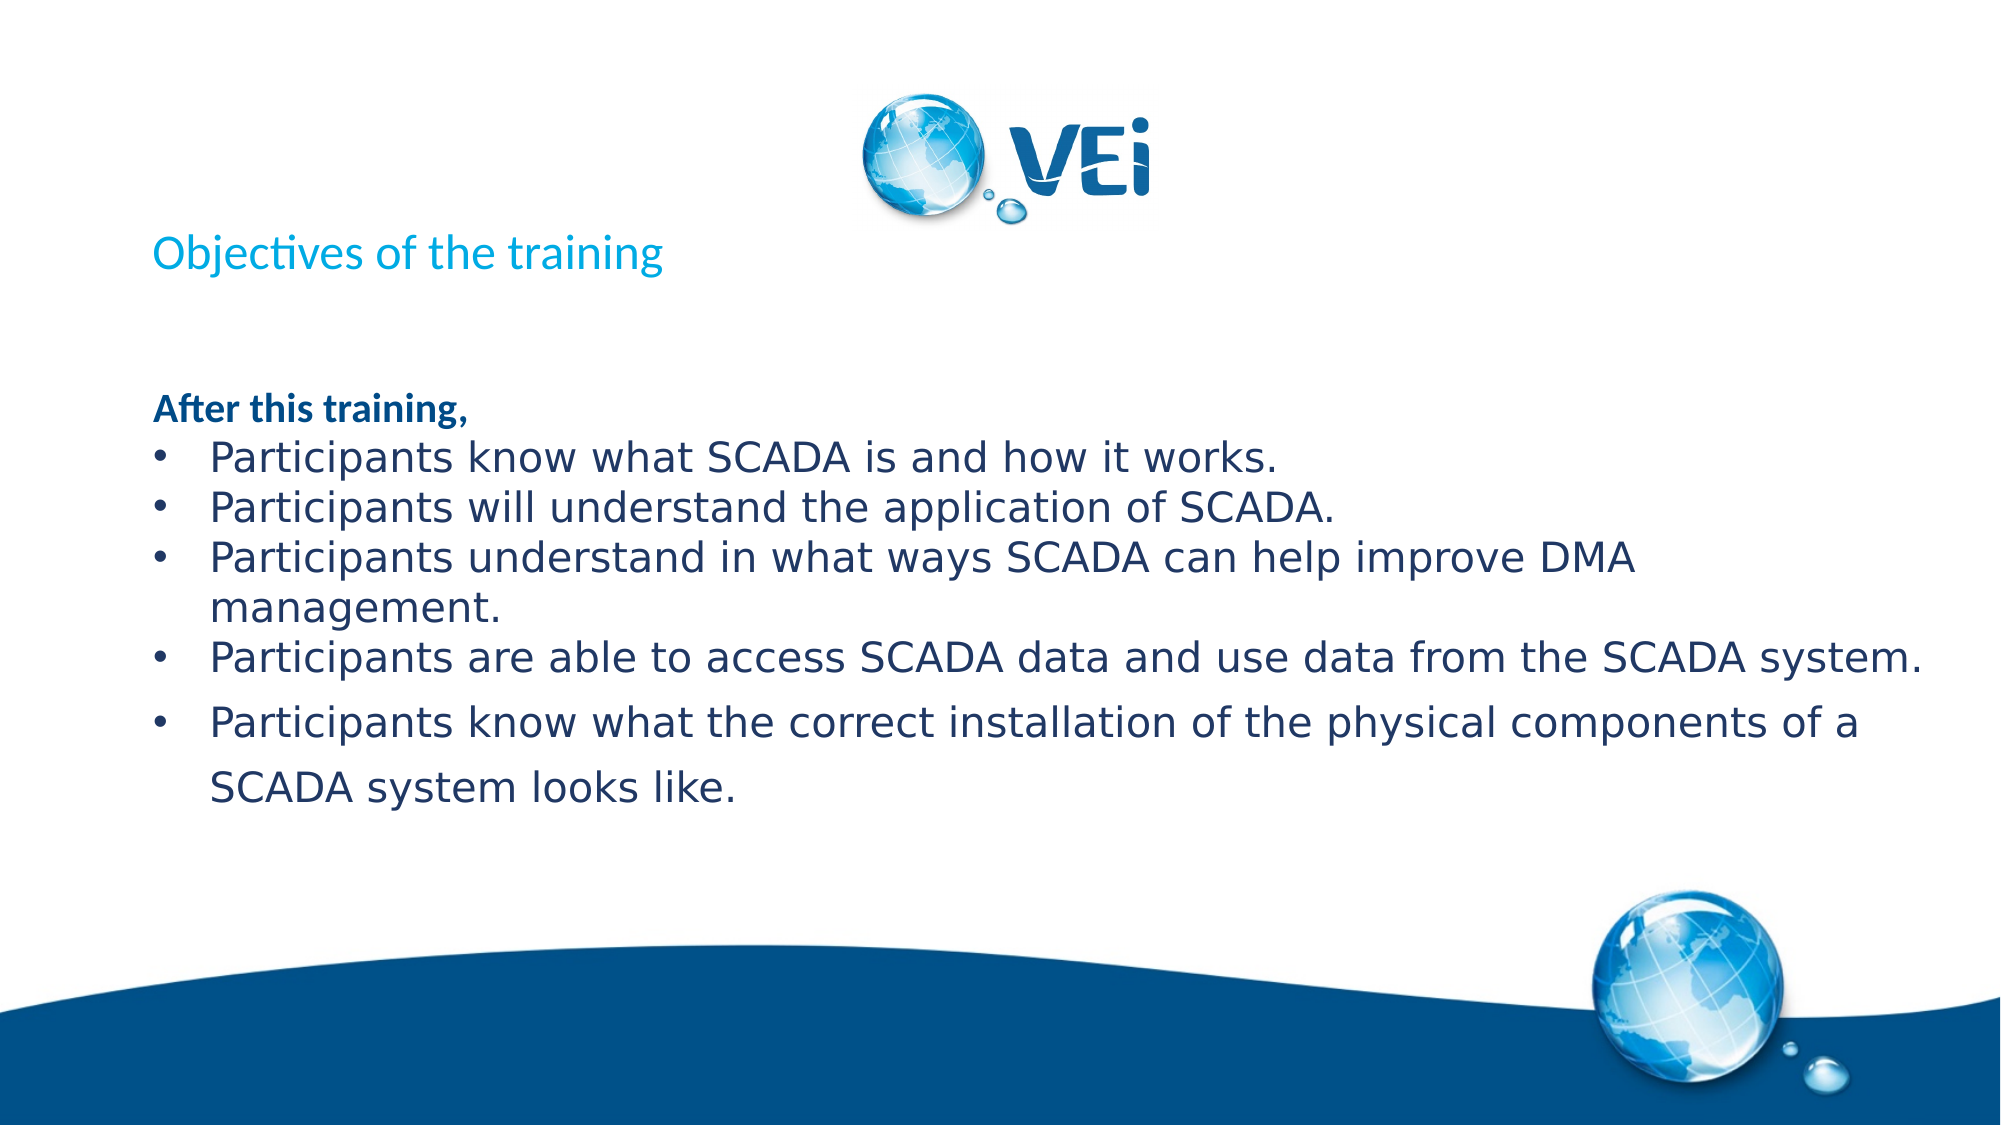

# Objectives of the training
After this training,
Participants know what SCADA is and how it works.
Participants will understand the application of SCADA.
Participants understand in what ways SCADA can help improve DMA management.
Participants are able to access SCADA data and use data from the SCADA system.
Participants know what the correct installation of the physical components of a SCADA system looks like.